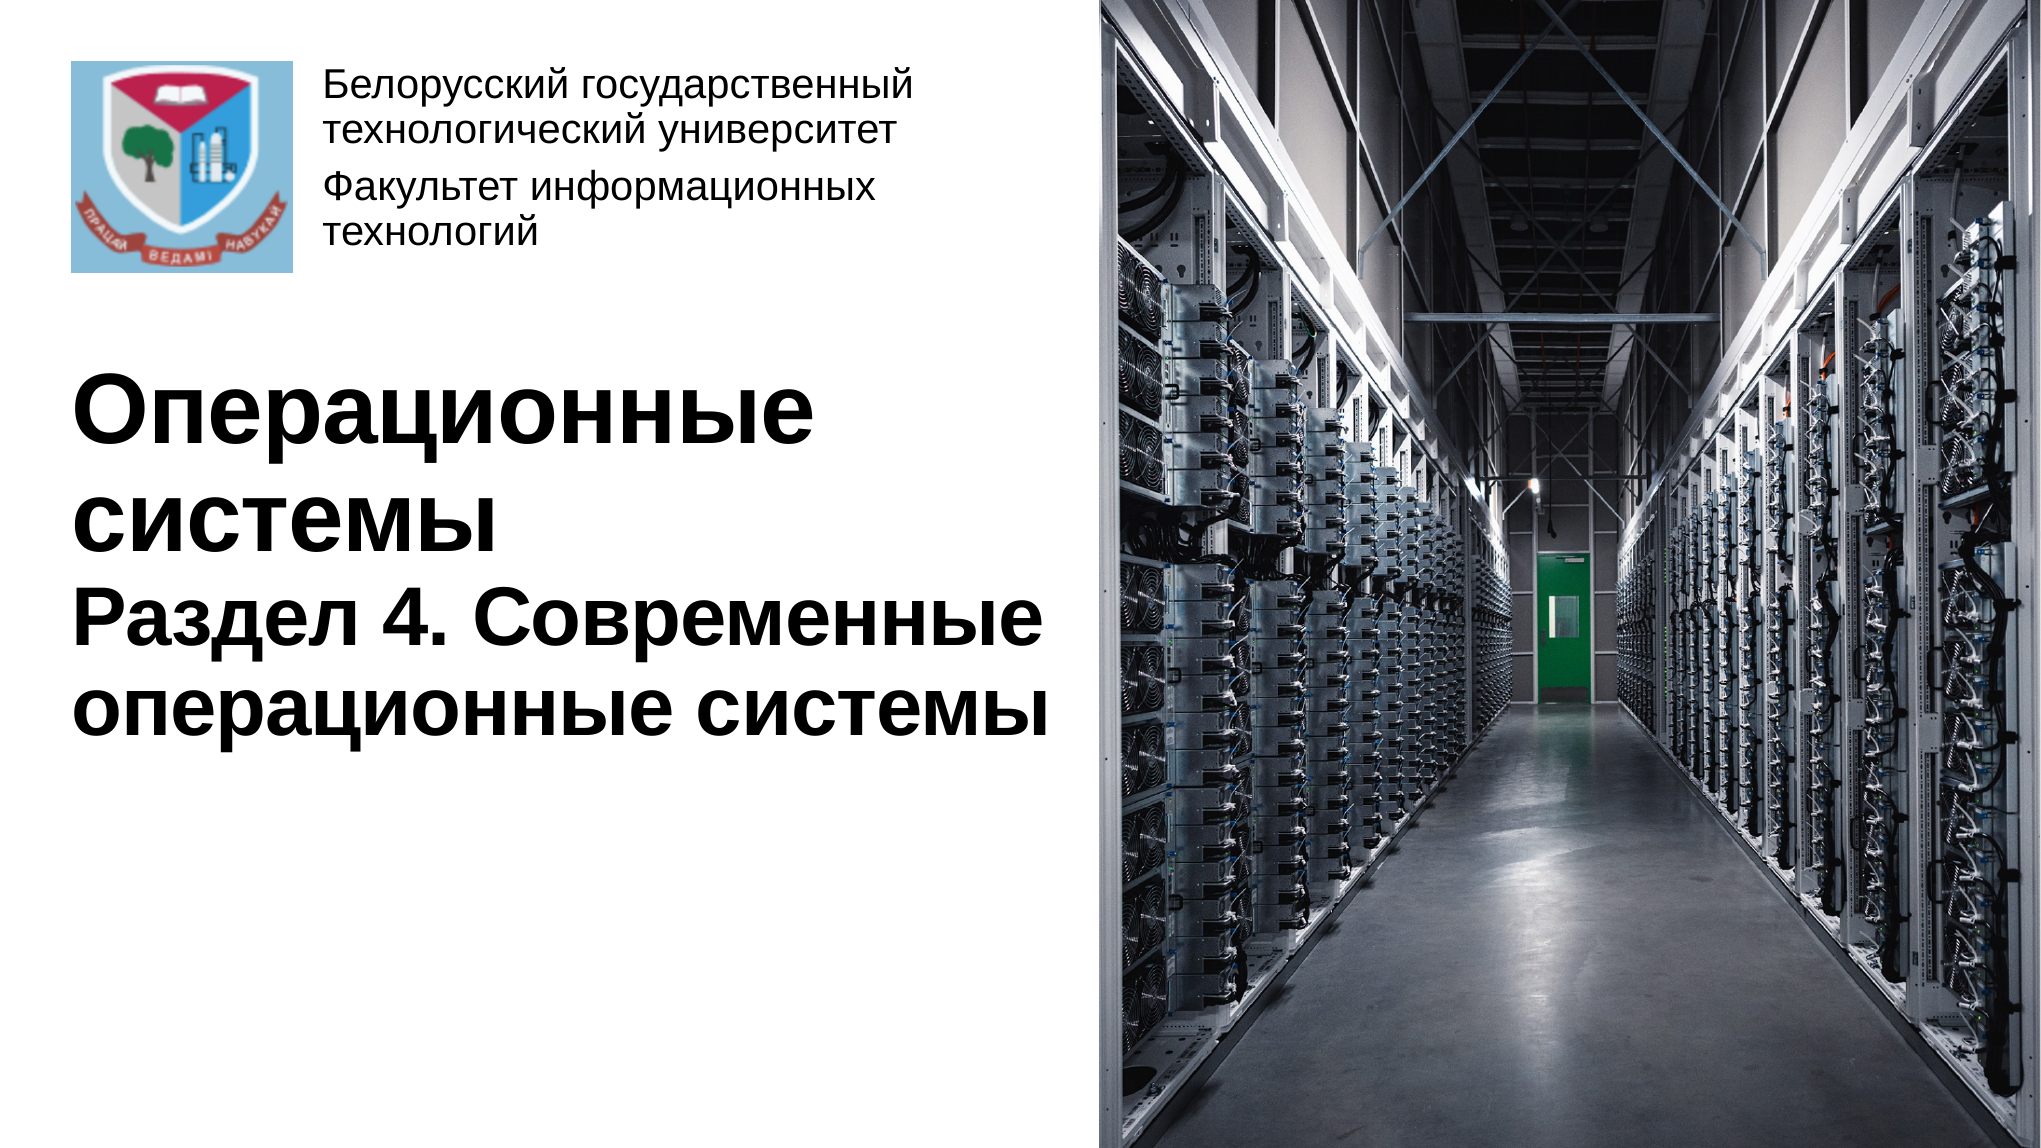

# Операционные системы Раздел 4. Современные операционные системы